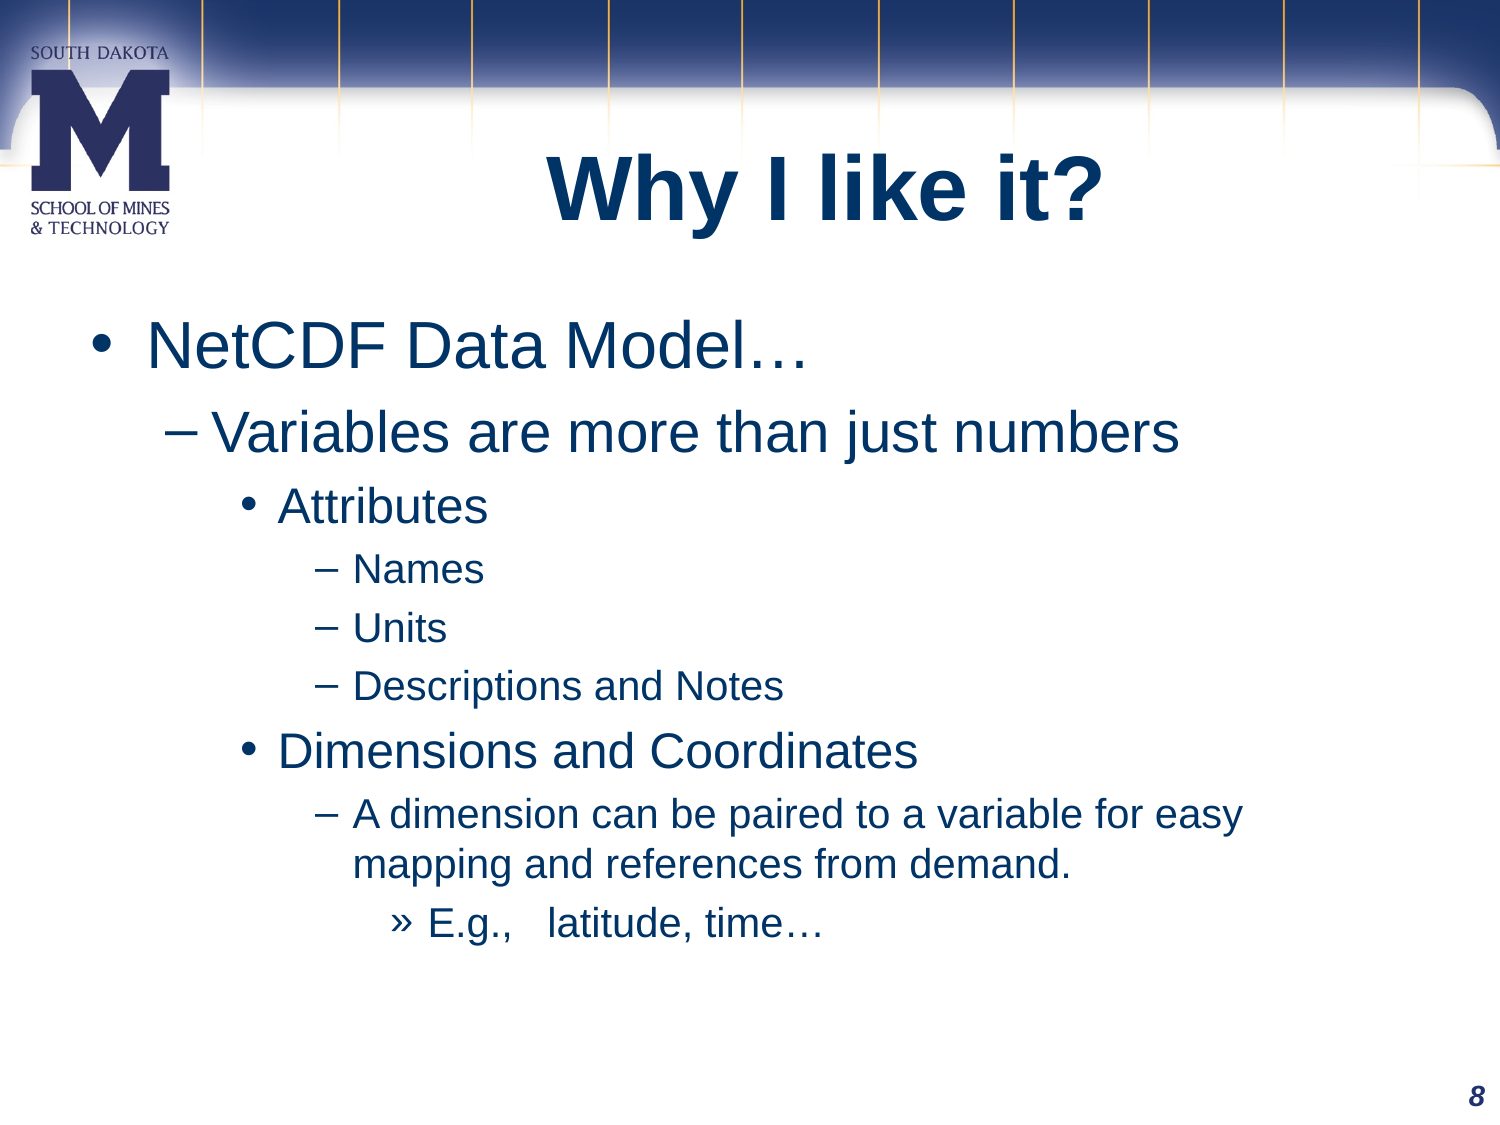

# Why I like it?
NetCDF Data Model…
Variables are more than just numbers
Attributes
Names
Units
Descriptions and Notes
Dimensions and Coordinates
A dimension can be paired to a variable for easy mapping and references from demand.
E.g.,   latitude, time…
8